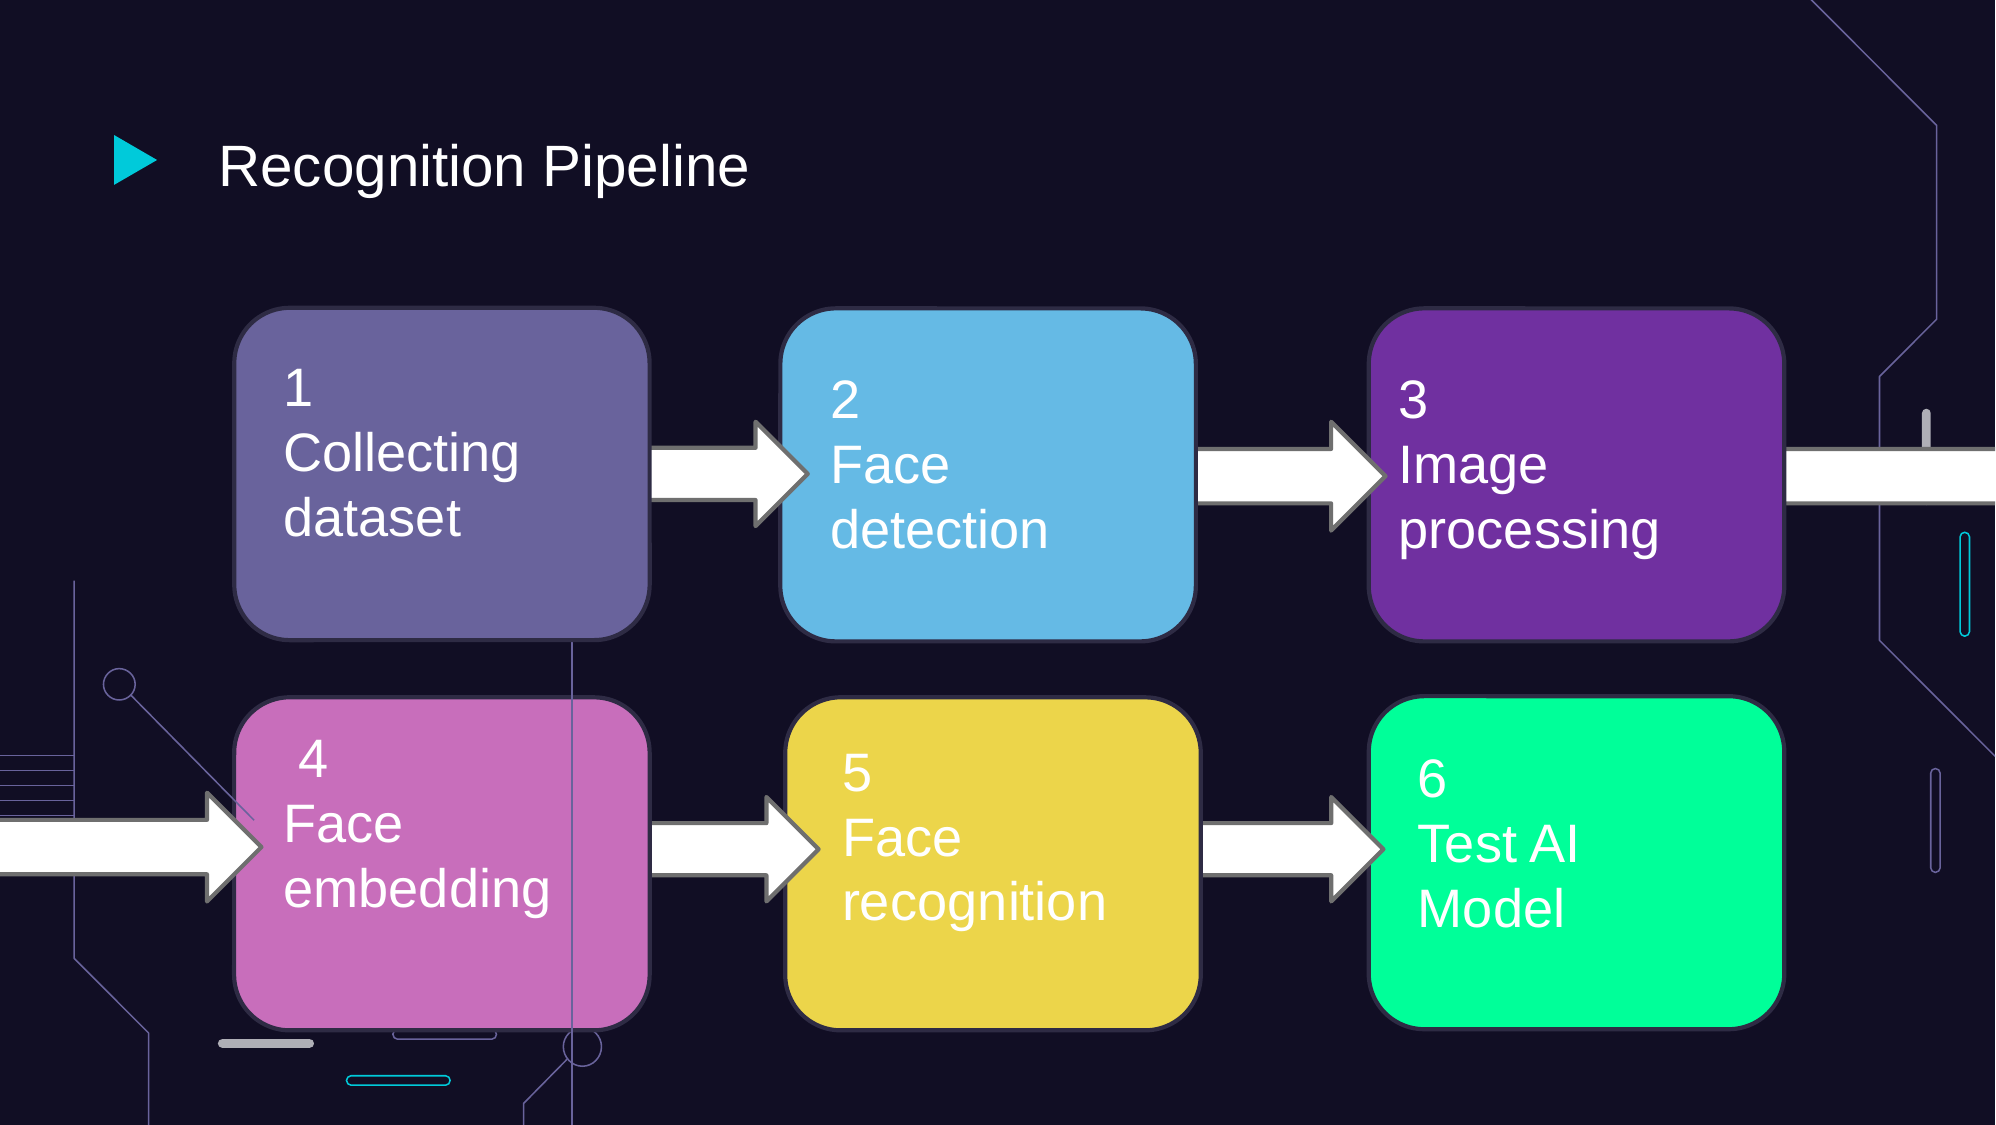

# Recognition Pipeline

1
Collecting dataset
2
Face detection
3
Image processing

 4
Face embedding
5
Face recognition
6
Test AI Model